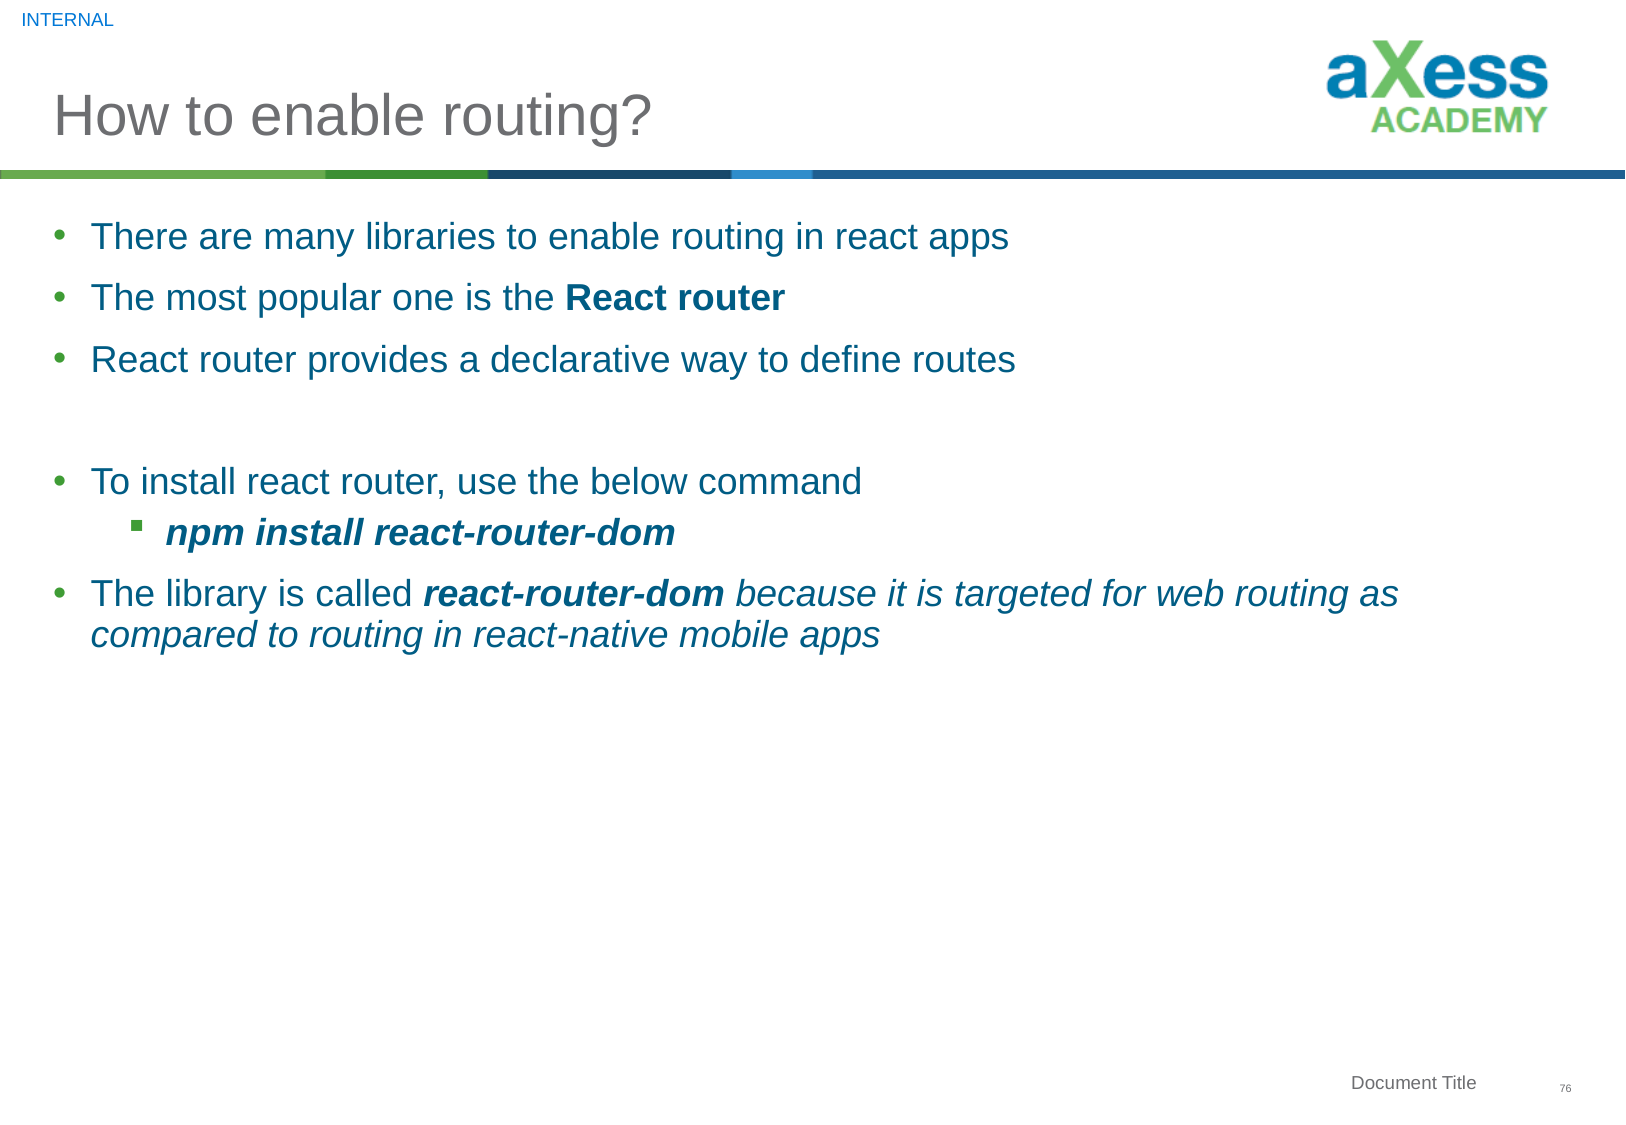

# How to enable routing?
There are many libraries to enable routing in react apps
The most popular one is the React router
React router provides a declarative way to define routes

To install react router, use the below command
npm install react-router-dom
The library is called react-router-dom because it is targeted for web routing as compared to routing in react-native mobile apps